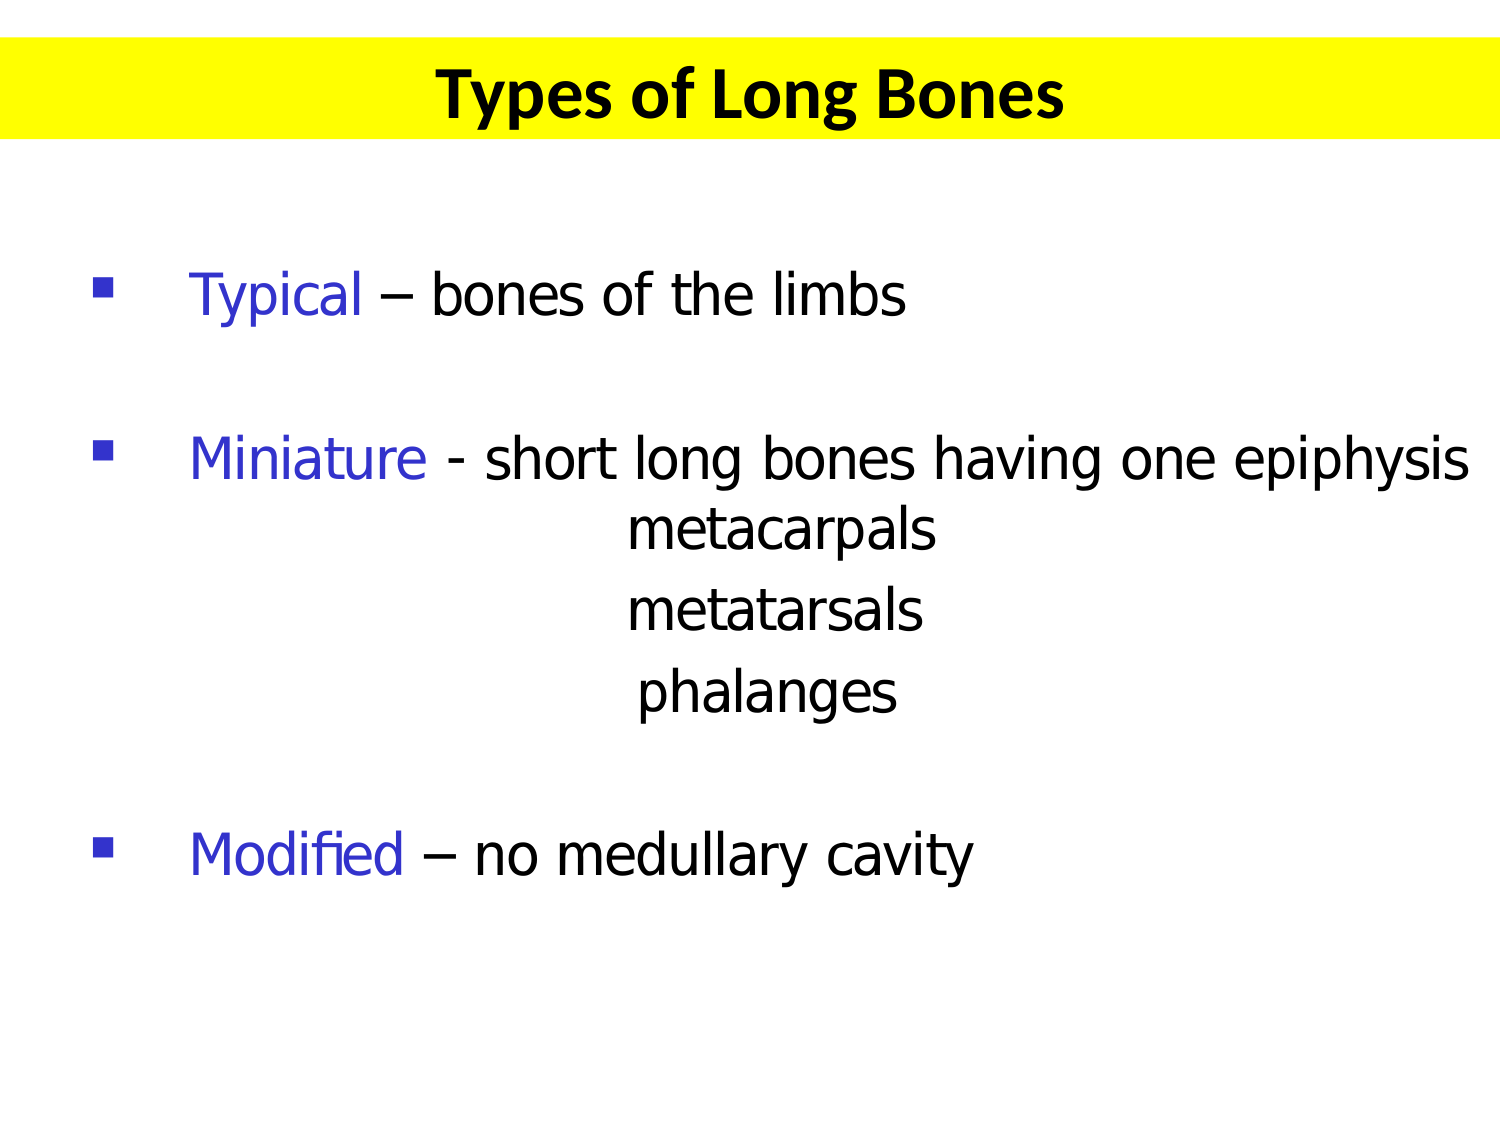

Types of Long Bones

Typical – bones of the limbs

Miniature - short long bones having one epiphysis
                        metacarpals
		             metatarsals
                              phalanges

Modified – no medullary cavity